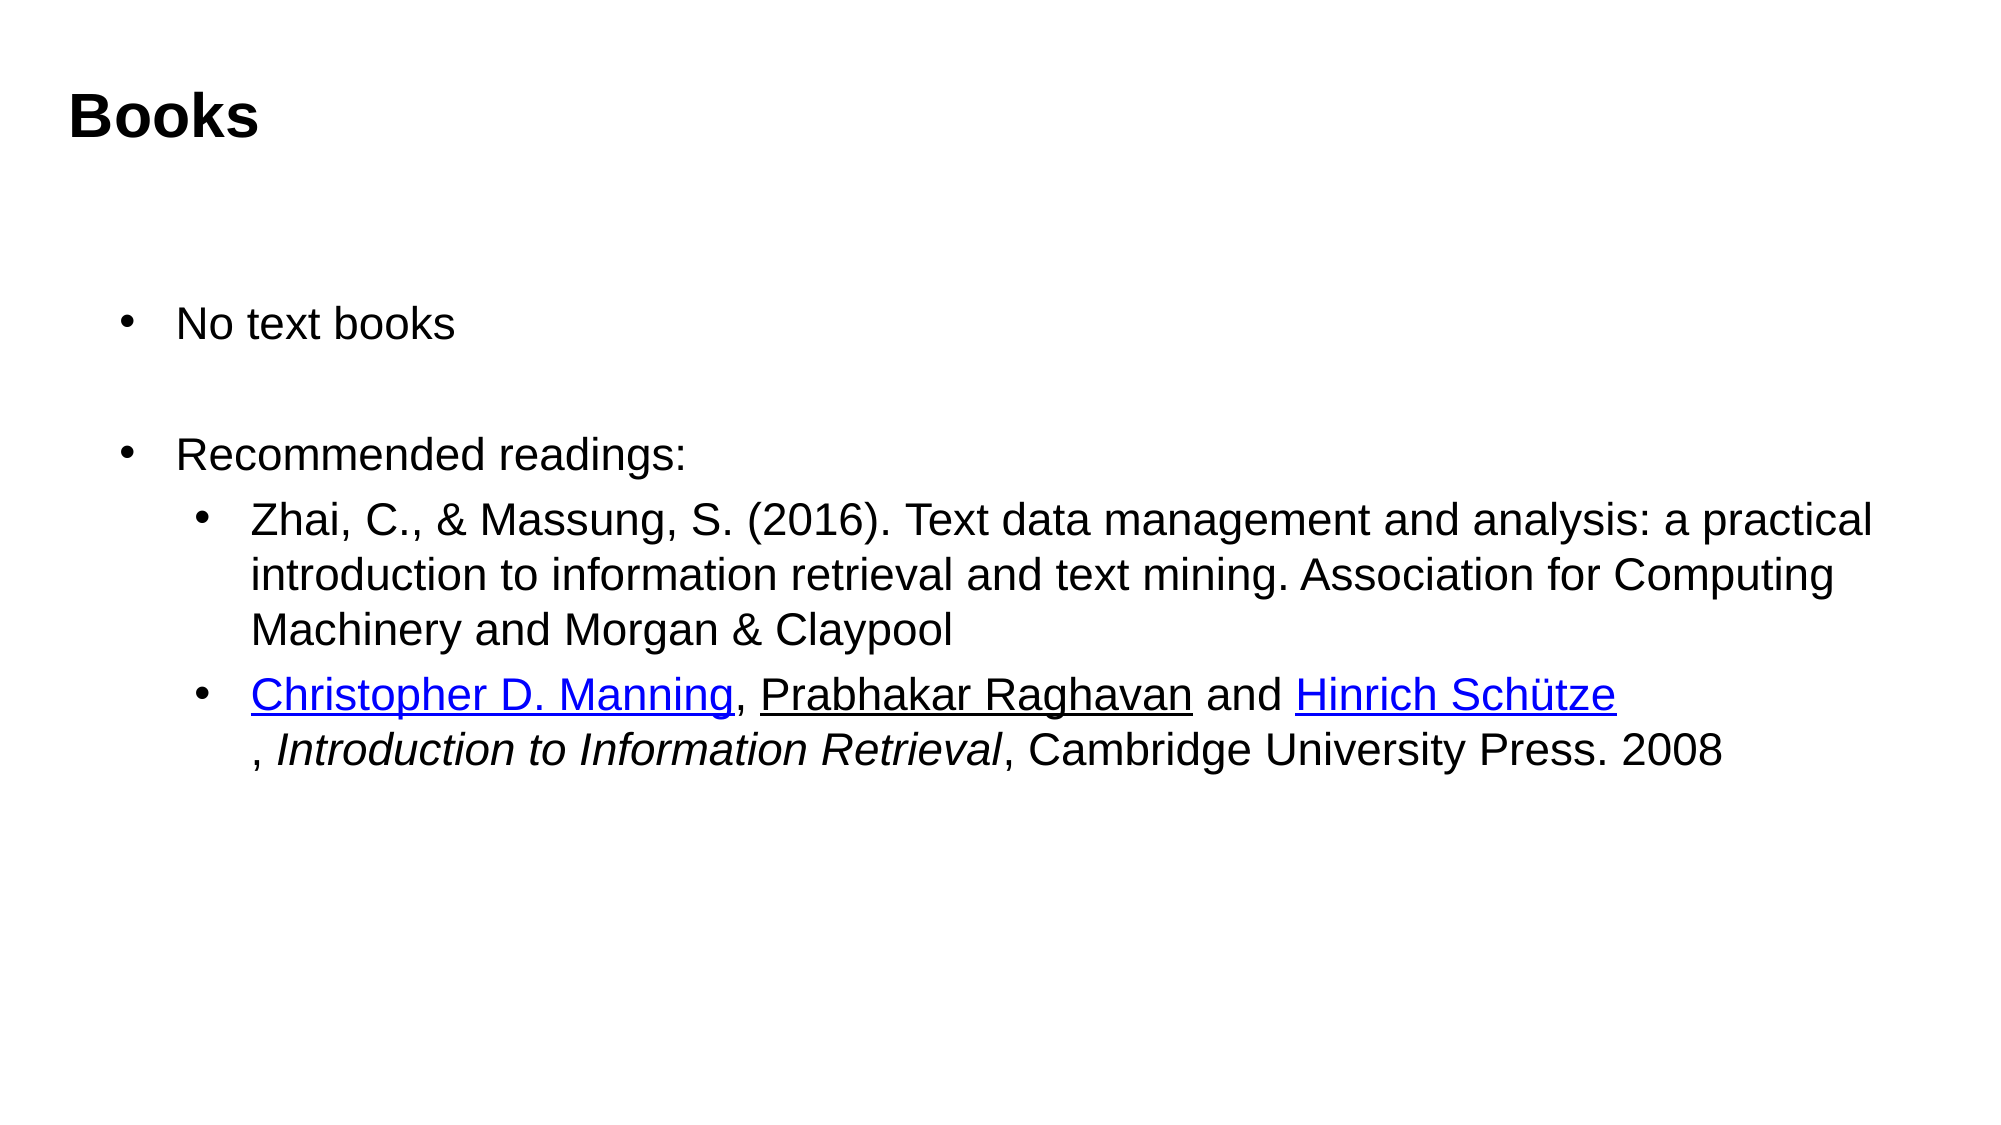

Books
No text books

Recommended readings:
Zhai, C., & Massung, S. (2016). Text data management and analysis: a practical introduction to information retrieval and text mining. Association for Computing Machinery and Morgan & Claypool
Christopher D. Manning, Prabhakar Raghavan and Hinrich Schütze, Introduction to Information Retrieval, Cambridge University Press. 2008